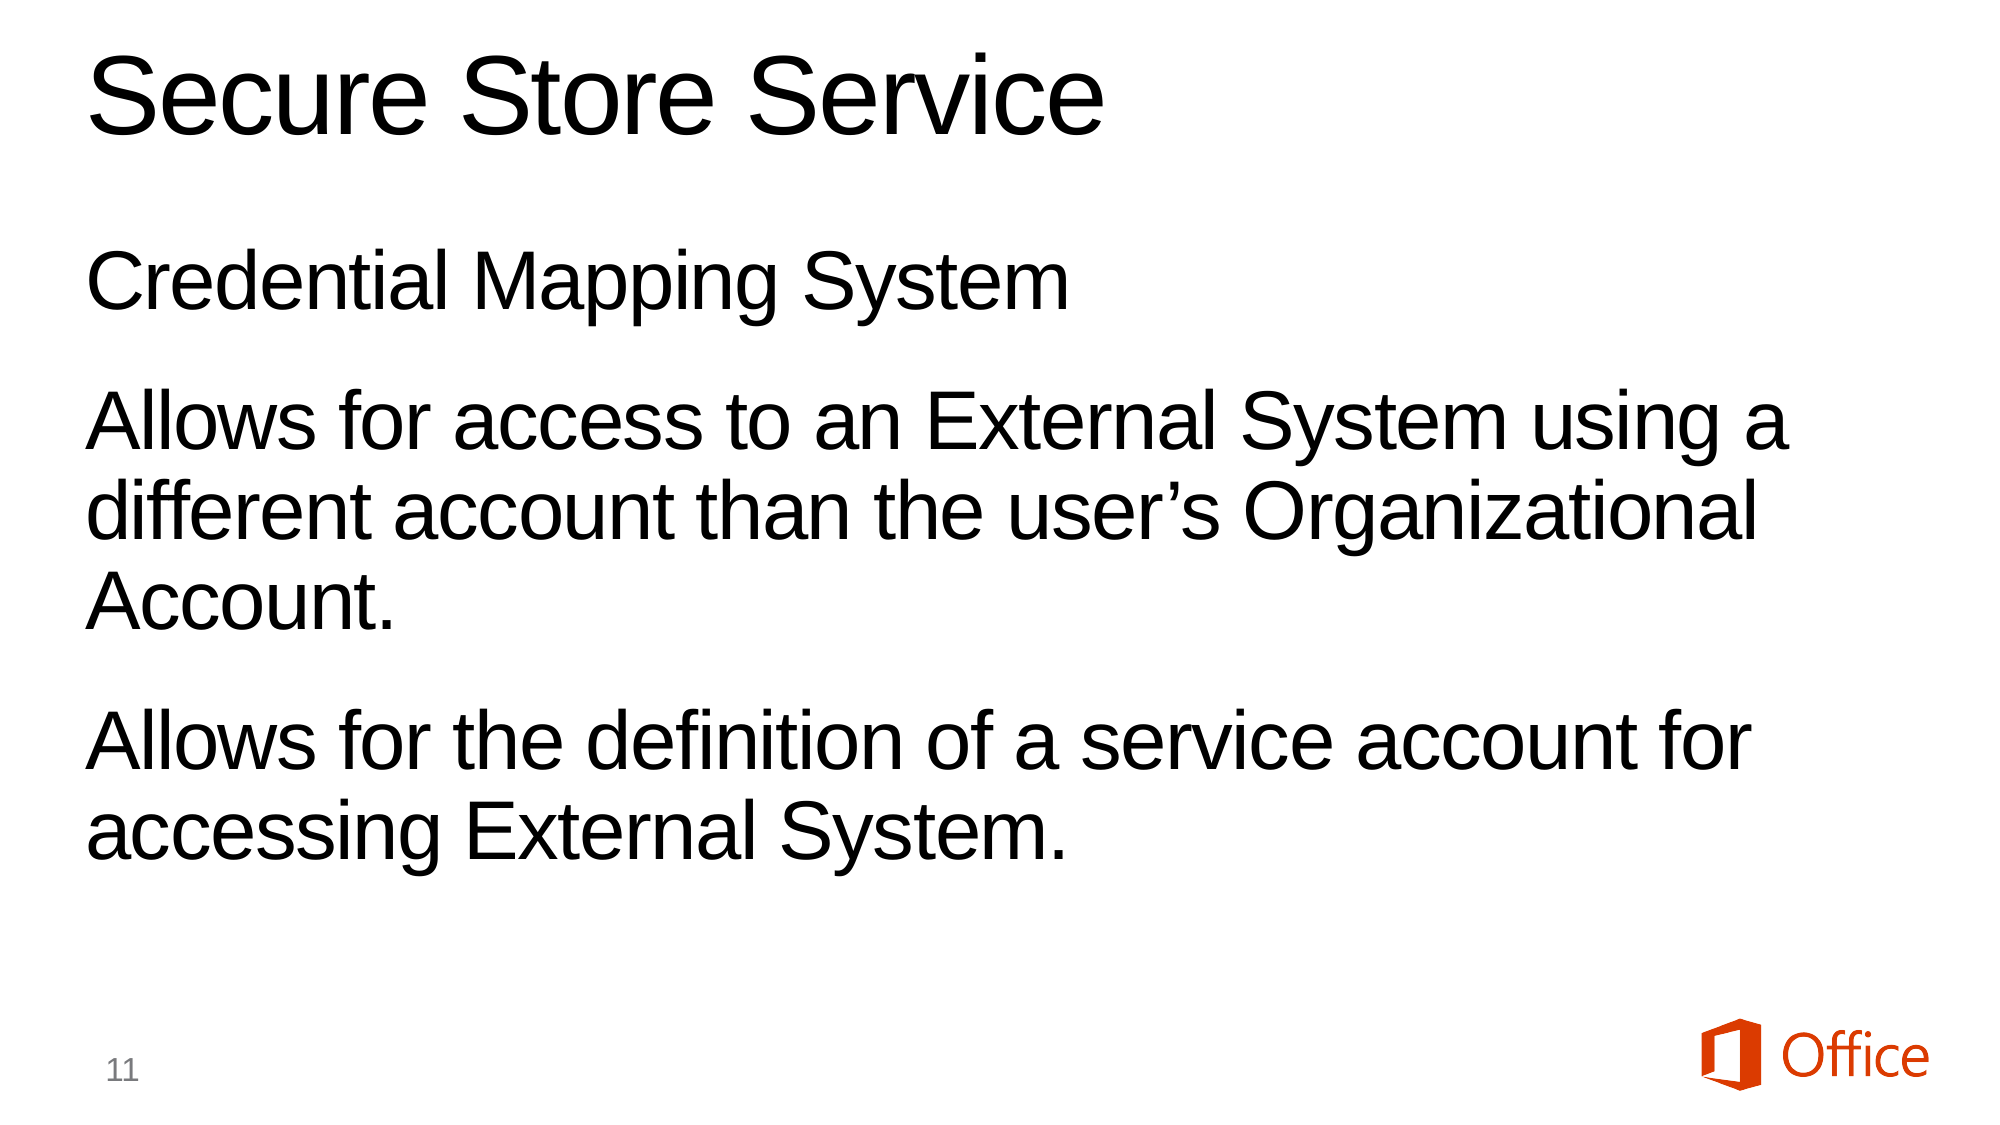

# Secure Store Service
Credential Mapping System
Allows for access to an External System using a different account than the user’s Organizational Account.
Allows for the definition of a service account for accessing External System.
11